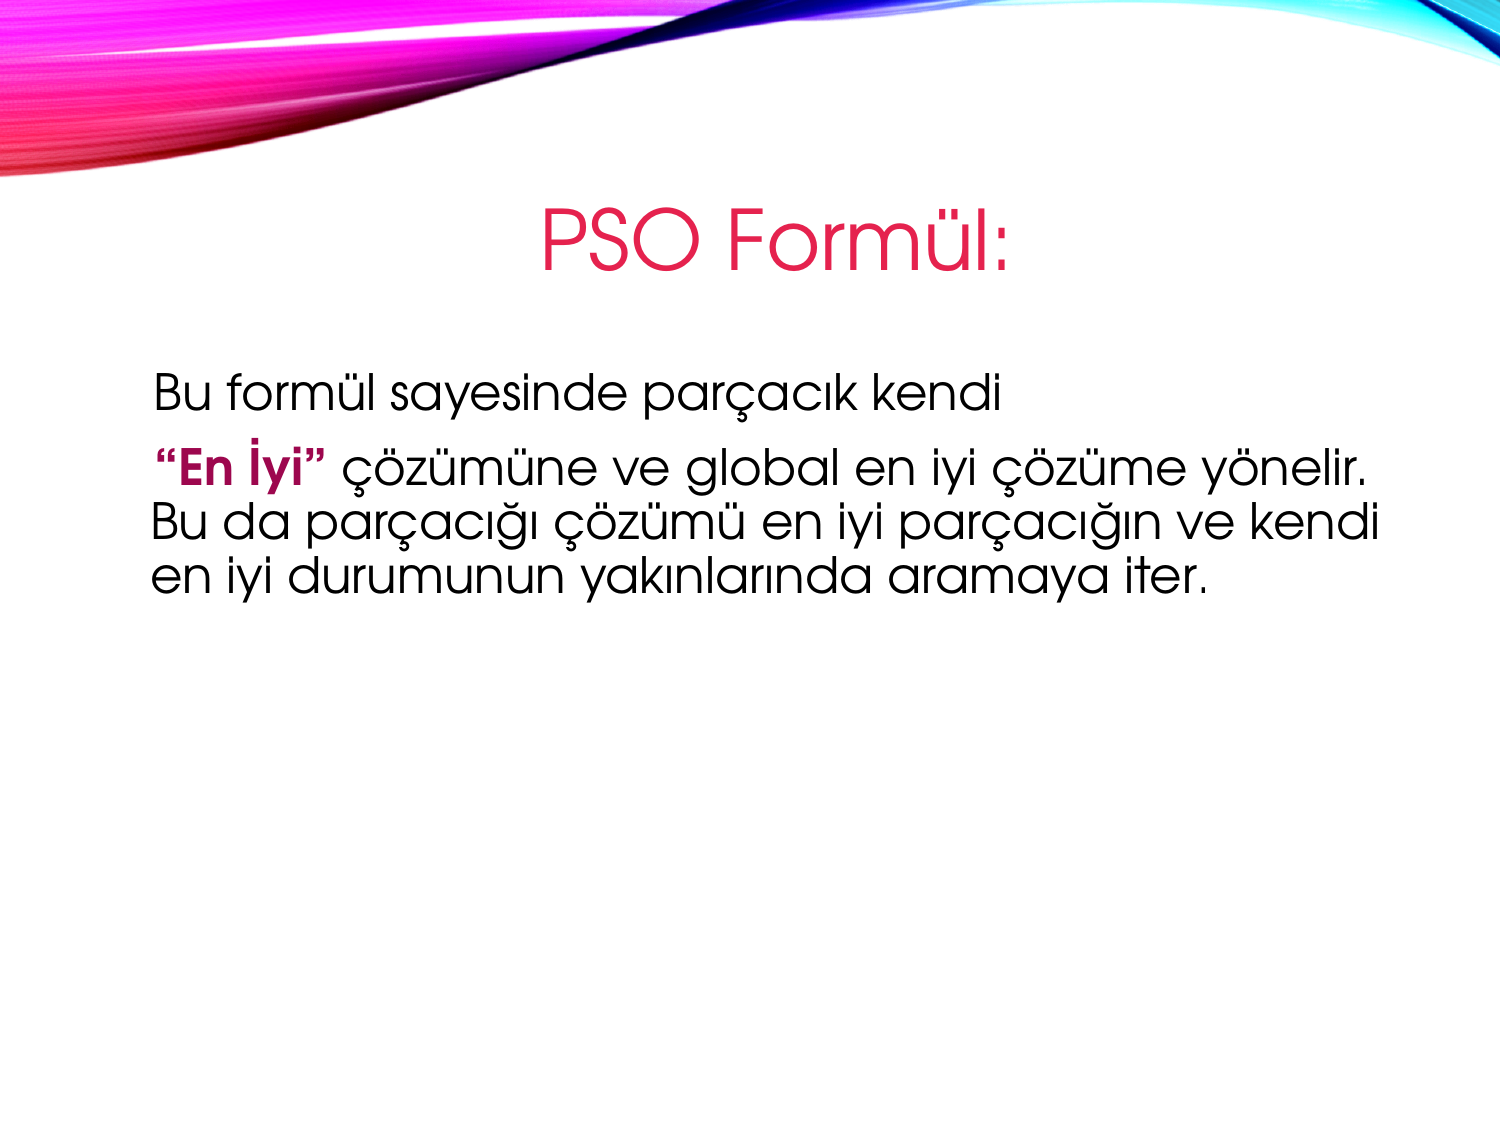

# PSO Formül:
   Bu formül sayesinde parçacık kendi
   “En İyi” çözümüne ve global en iyi çözüme yönelir. Bu da parçacığı çözümü en iyi parçacığın ve kendi en iyi durumunun yakınlarında aramaya iter.